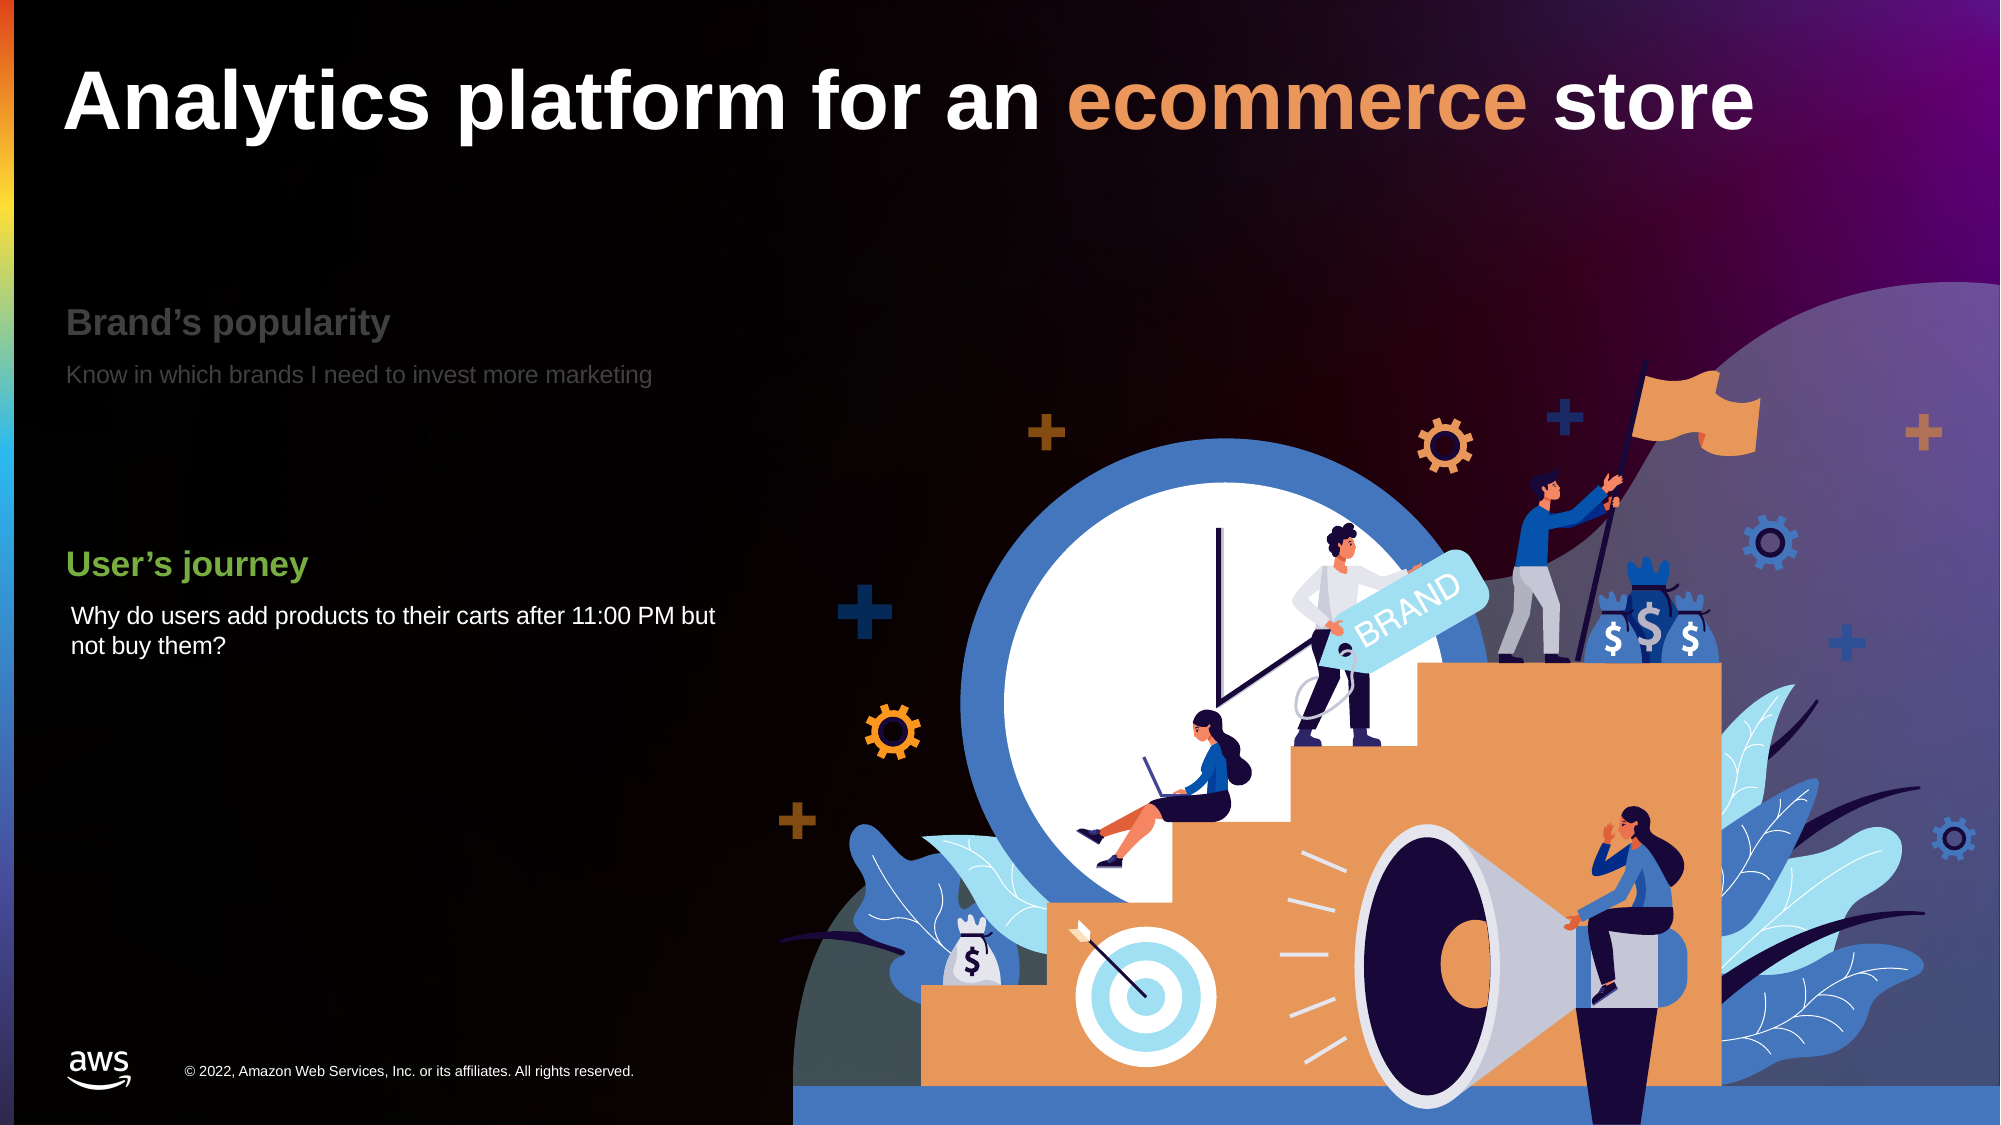

# Analytics platform for an ecommerce store

Brand’s popularity
Know in which brands I need to invest more marketing

User’s journey

Why do users add products to their carts after 11:00 PM but not buy them?